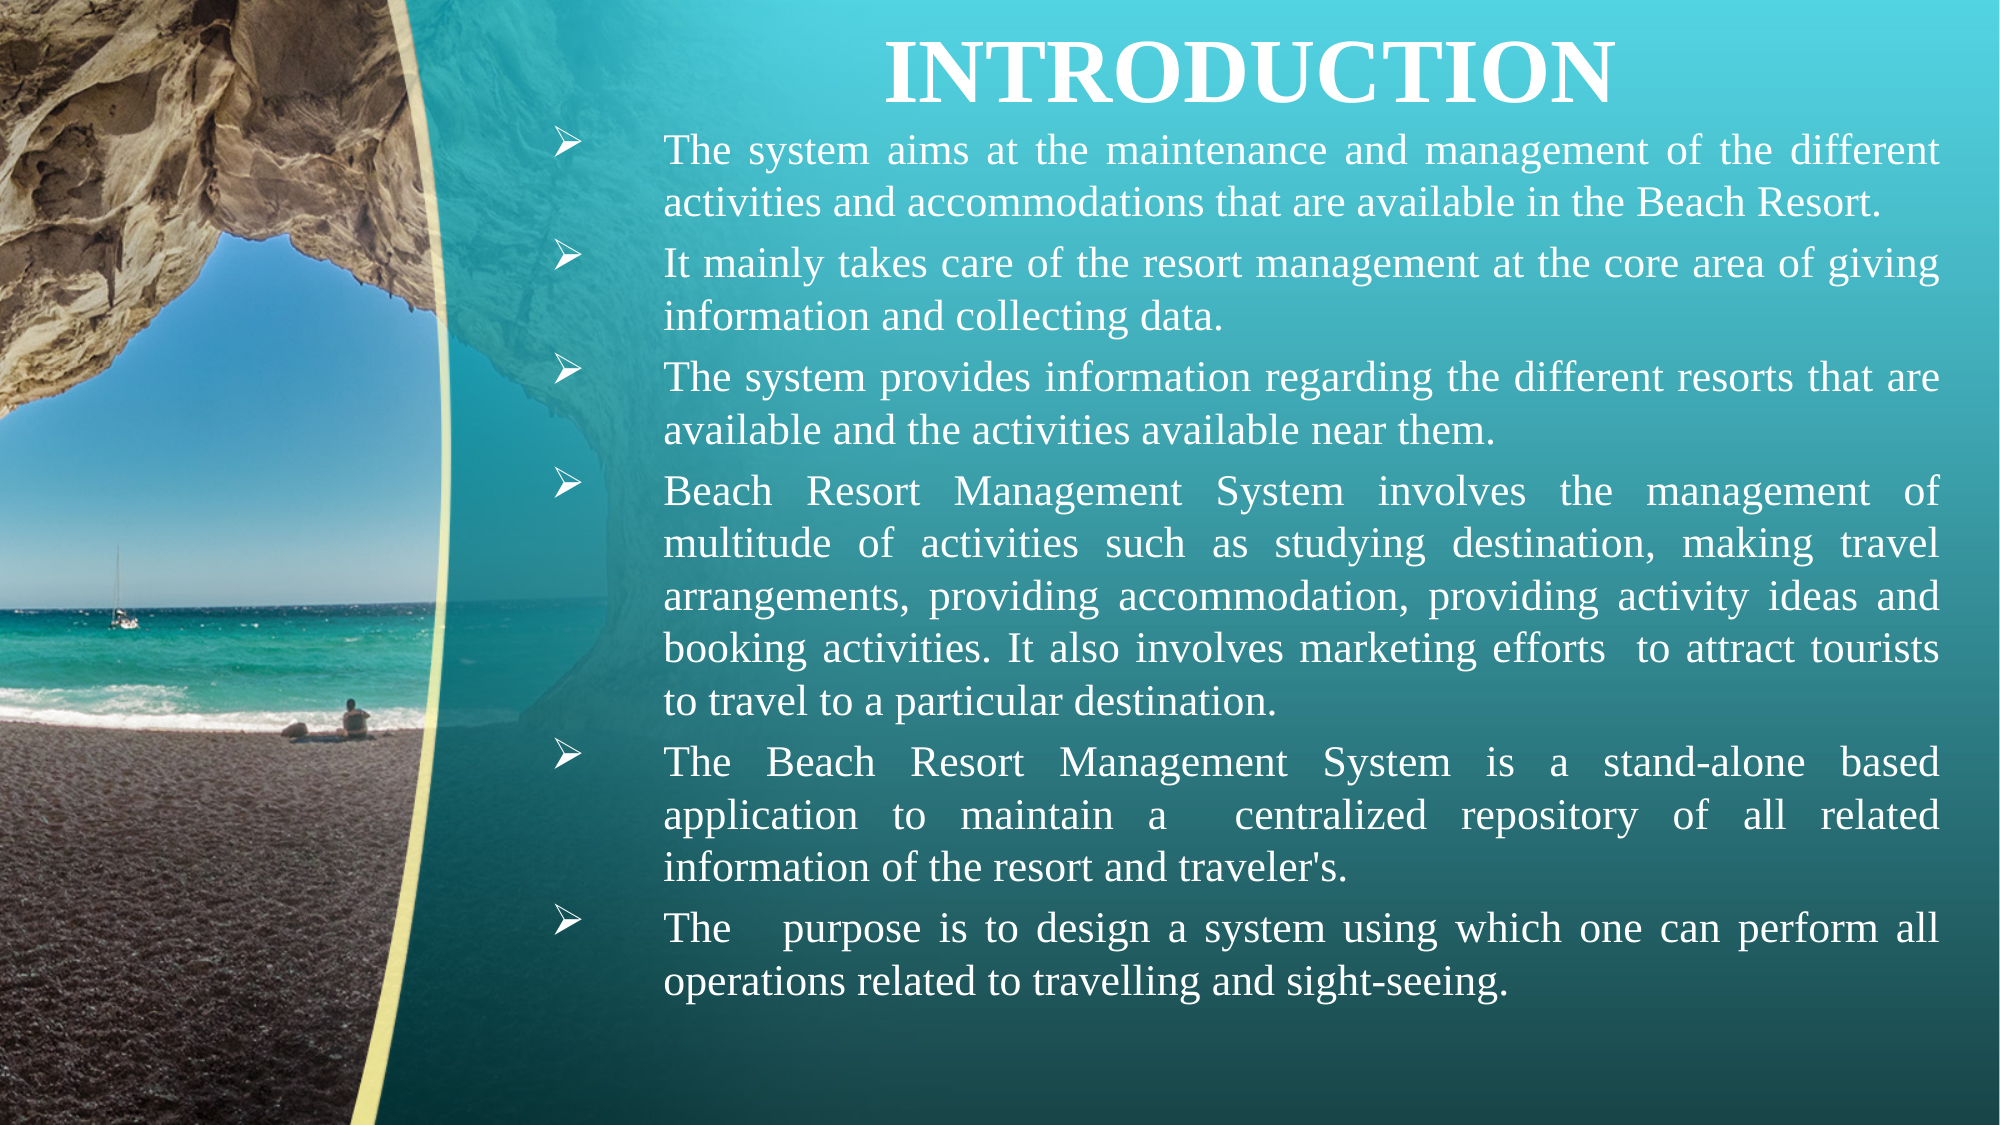

# INTRODUCTION
The system aims at the maintenance and management of the different activities and accommodations that are available in the Beach Resort.
It mainly takes care of the resort management at the core area of giving information and collecting data.
The system provides information regarding the different resorts that are available and the activities available near them.
Beach Resort Management System involves the management of multitude of activities such as studying destination, making travel arrangements, providing accommodation, providing activity ideas and booking activities. It also involves marketing efforts  to attract tourists to travel to a particular destination.
The Beach Resort Management System is a stand-alone based application to maintain a  centralized repository of all related information of the resort and traveler's.
The   purpose is to design a system using which one can perform all operations related to travelling and sight-seeing.